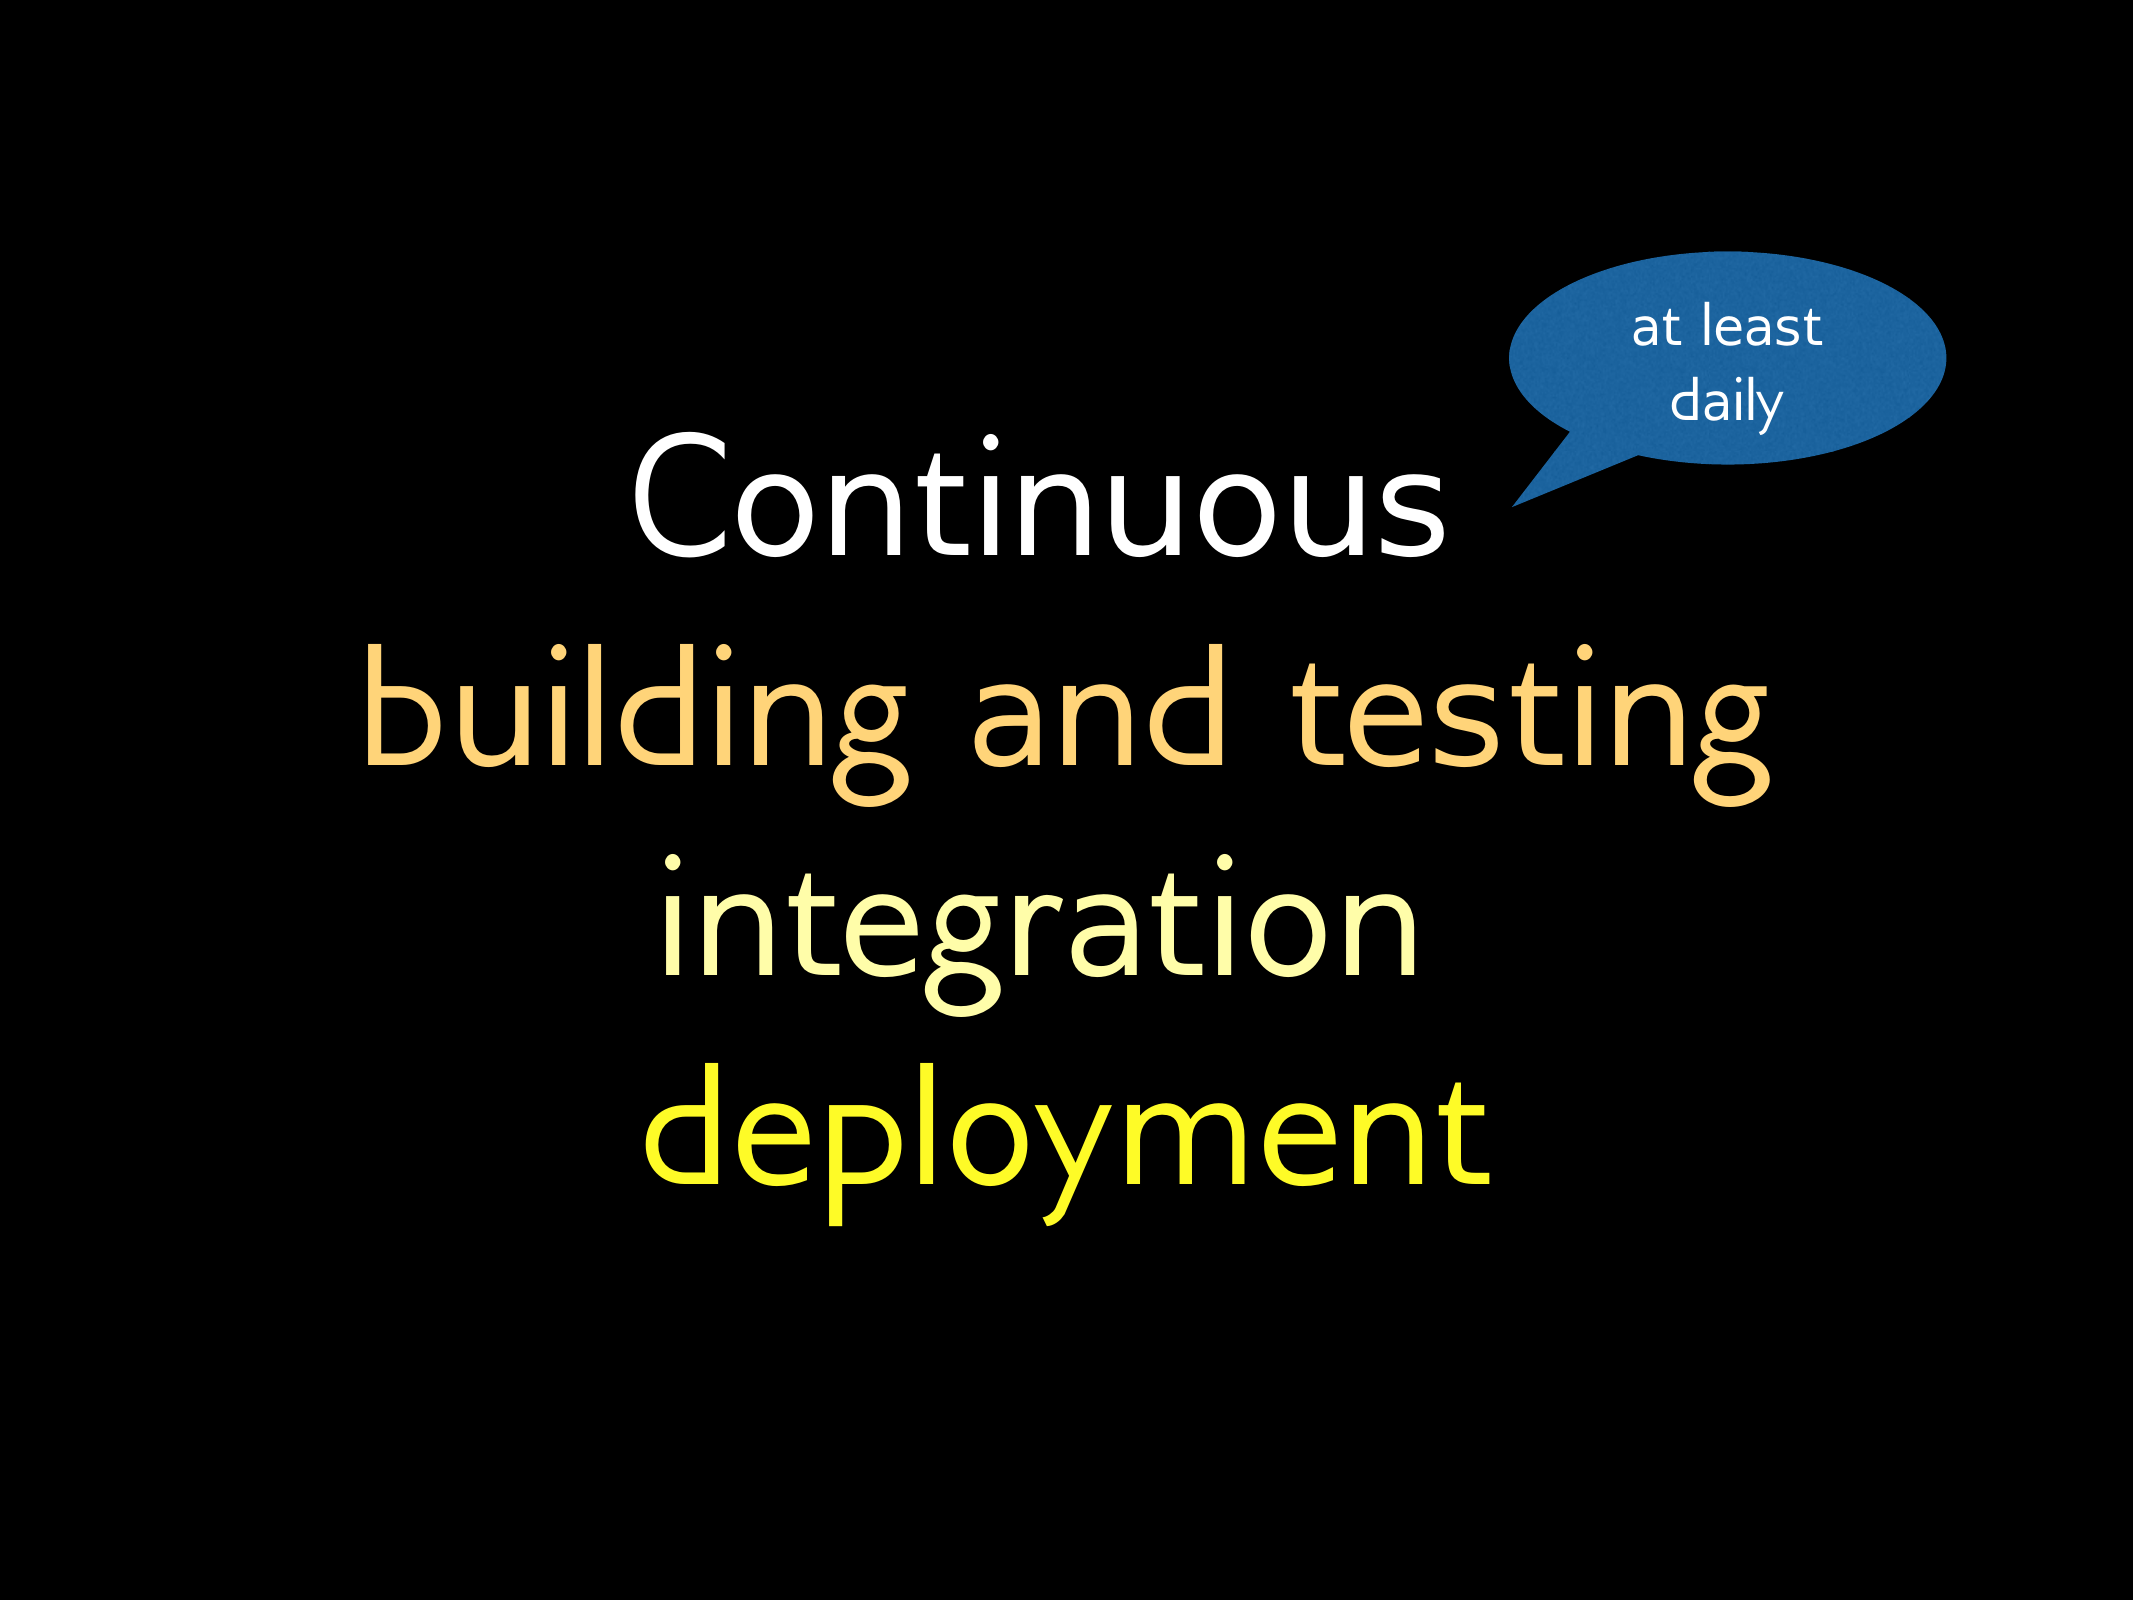

at least daily
# Continuous
building and testing
integration
deployment